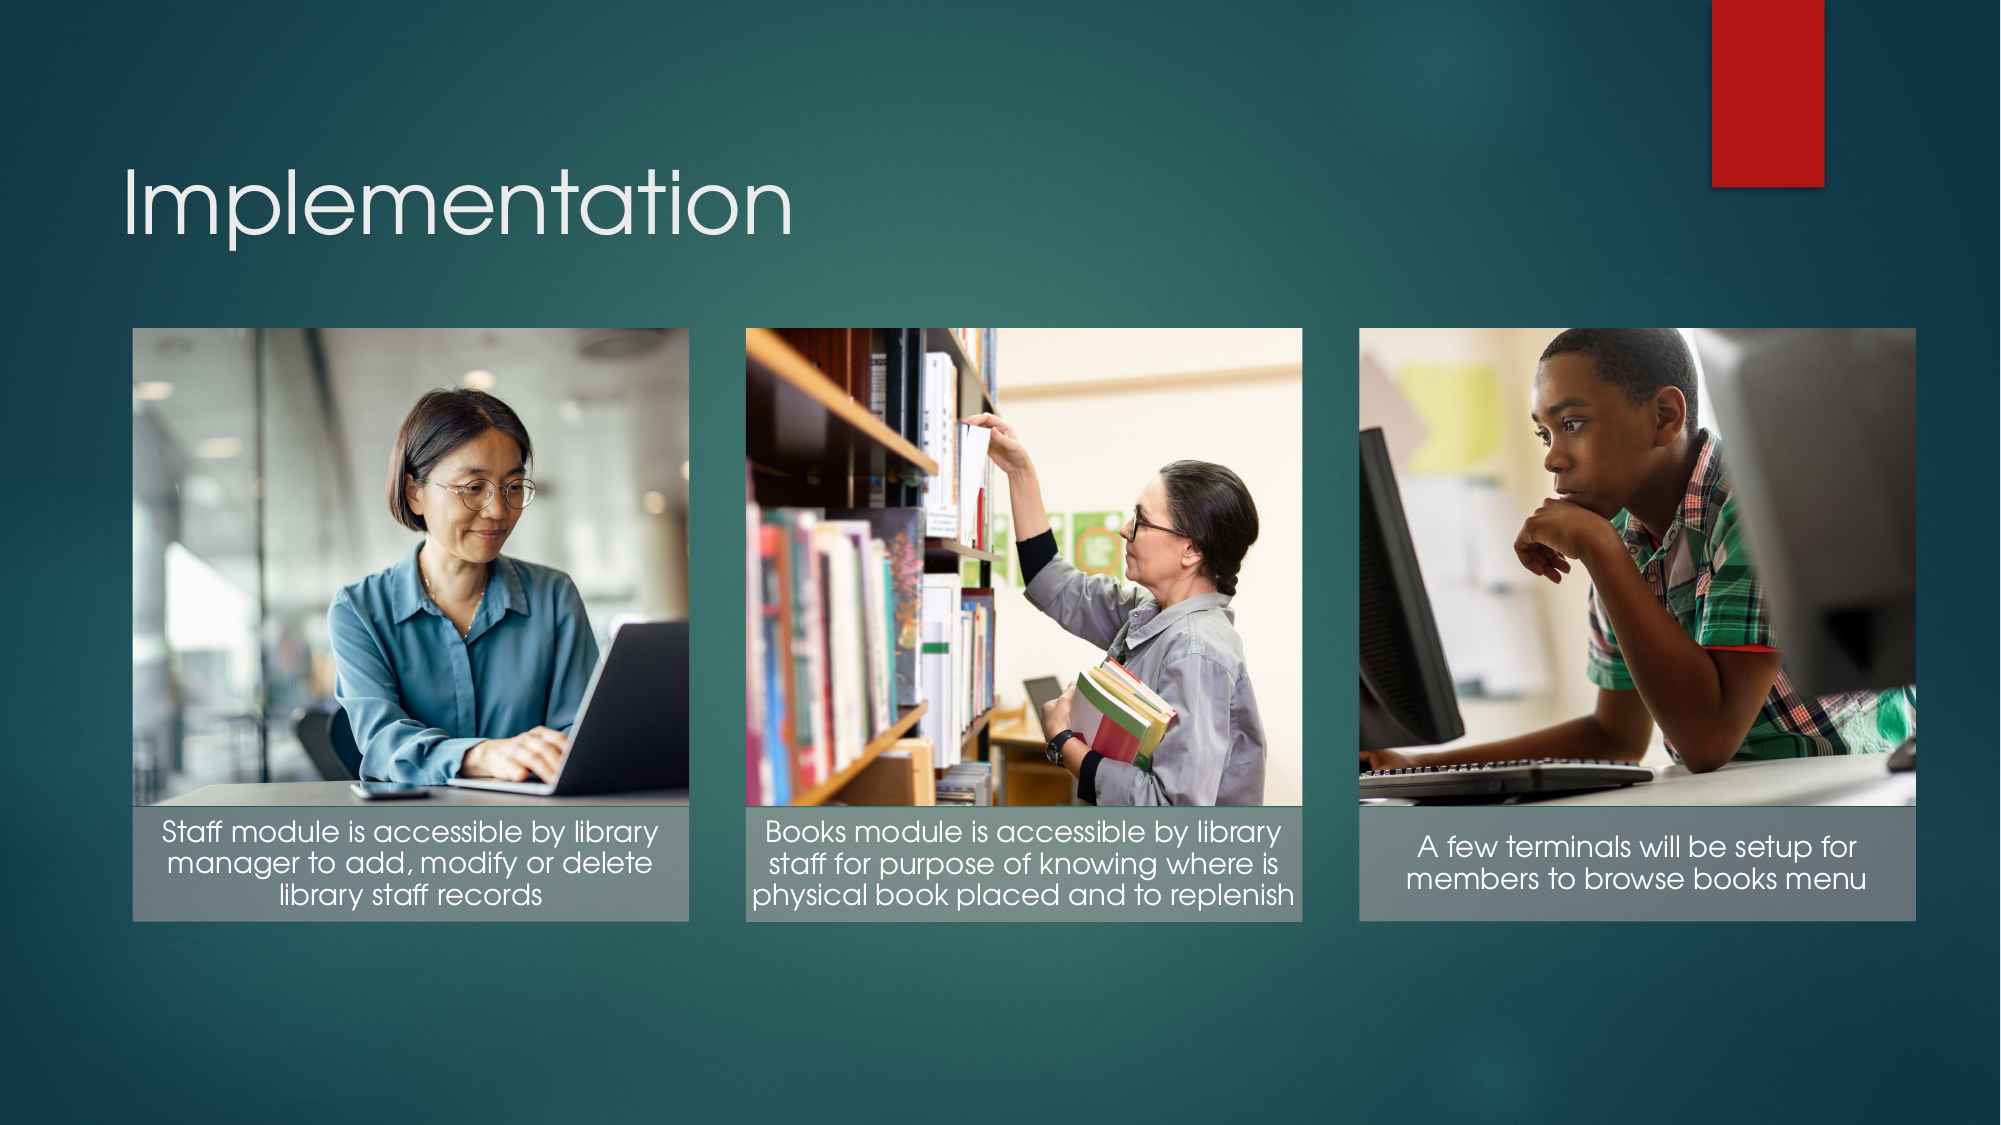

# Implementation
Staff module is accessible by library manager to add, modify or delete library staff records
Books module is accessible by library staff for purpose of knowing where is physical book placed and to replenish
A few terminals will be setup for members to browse books menu